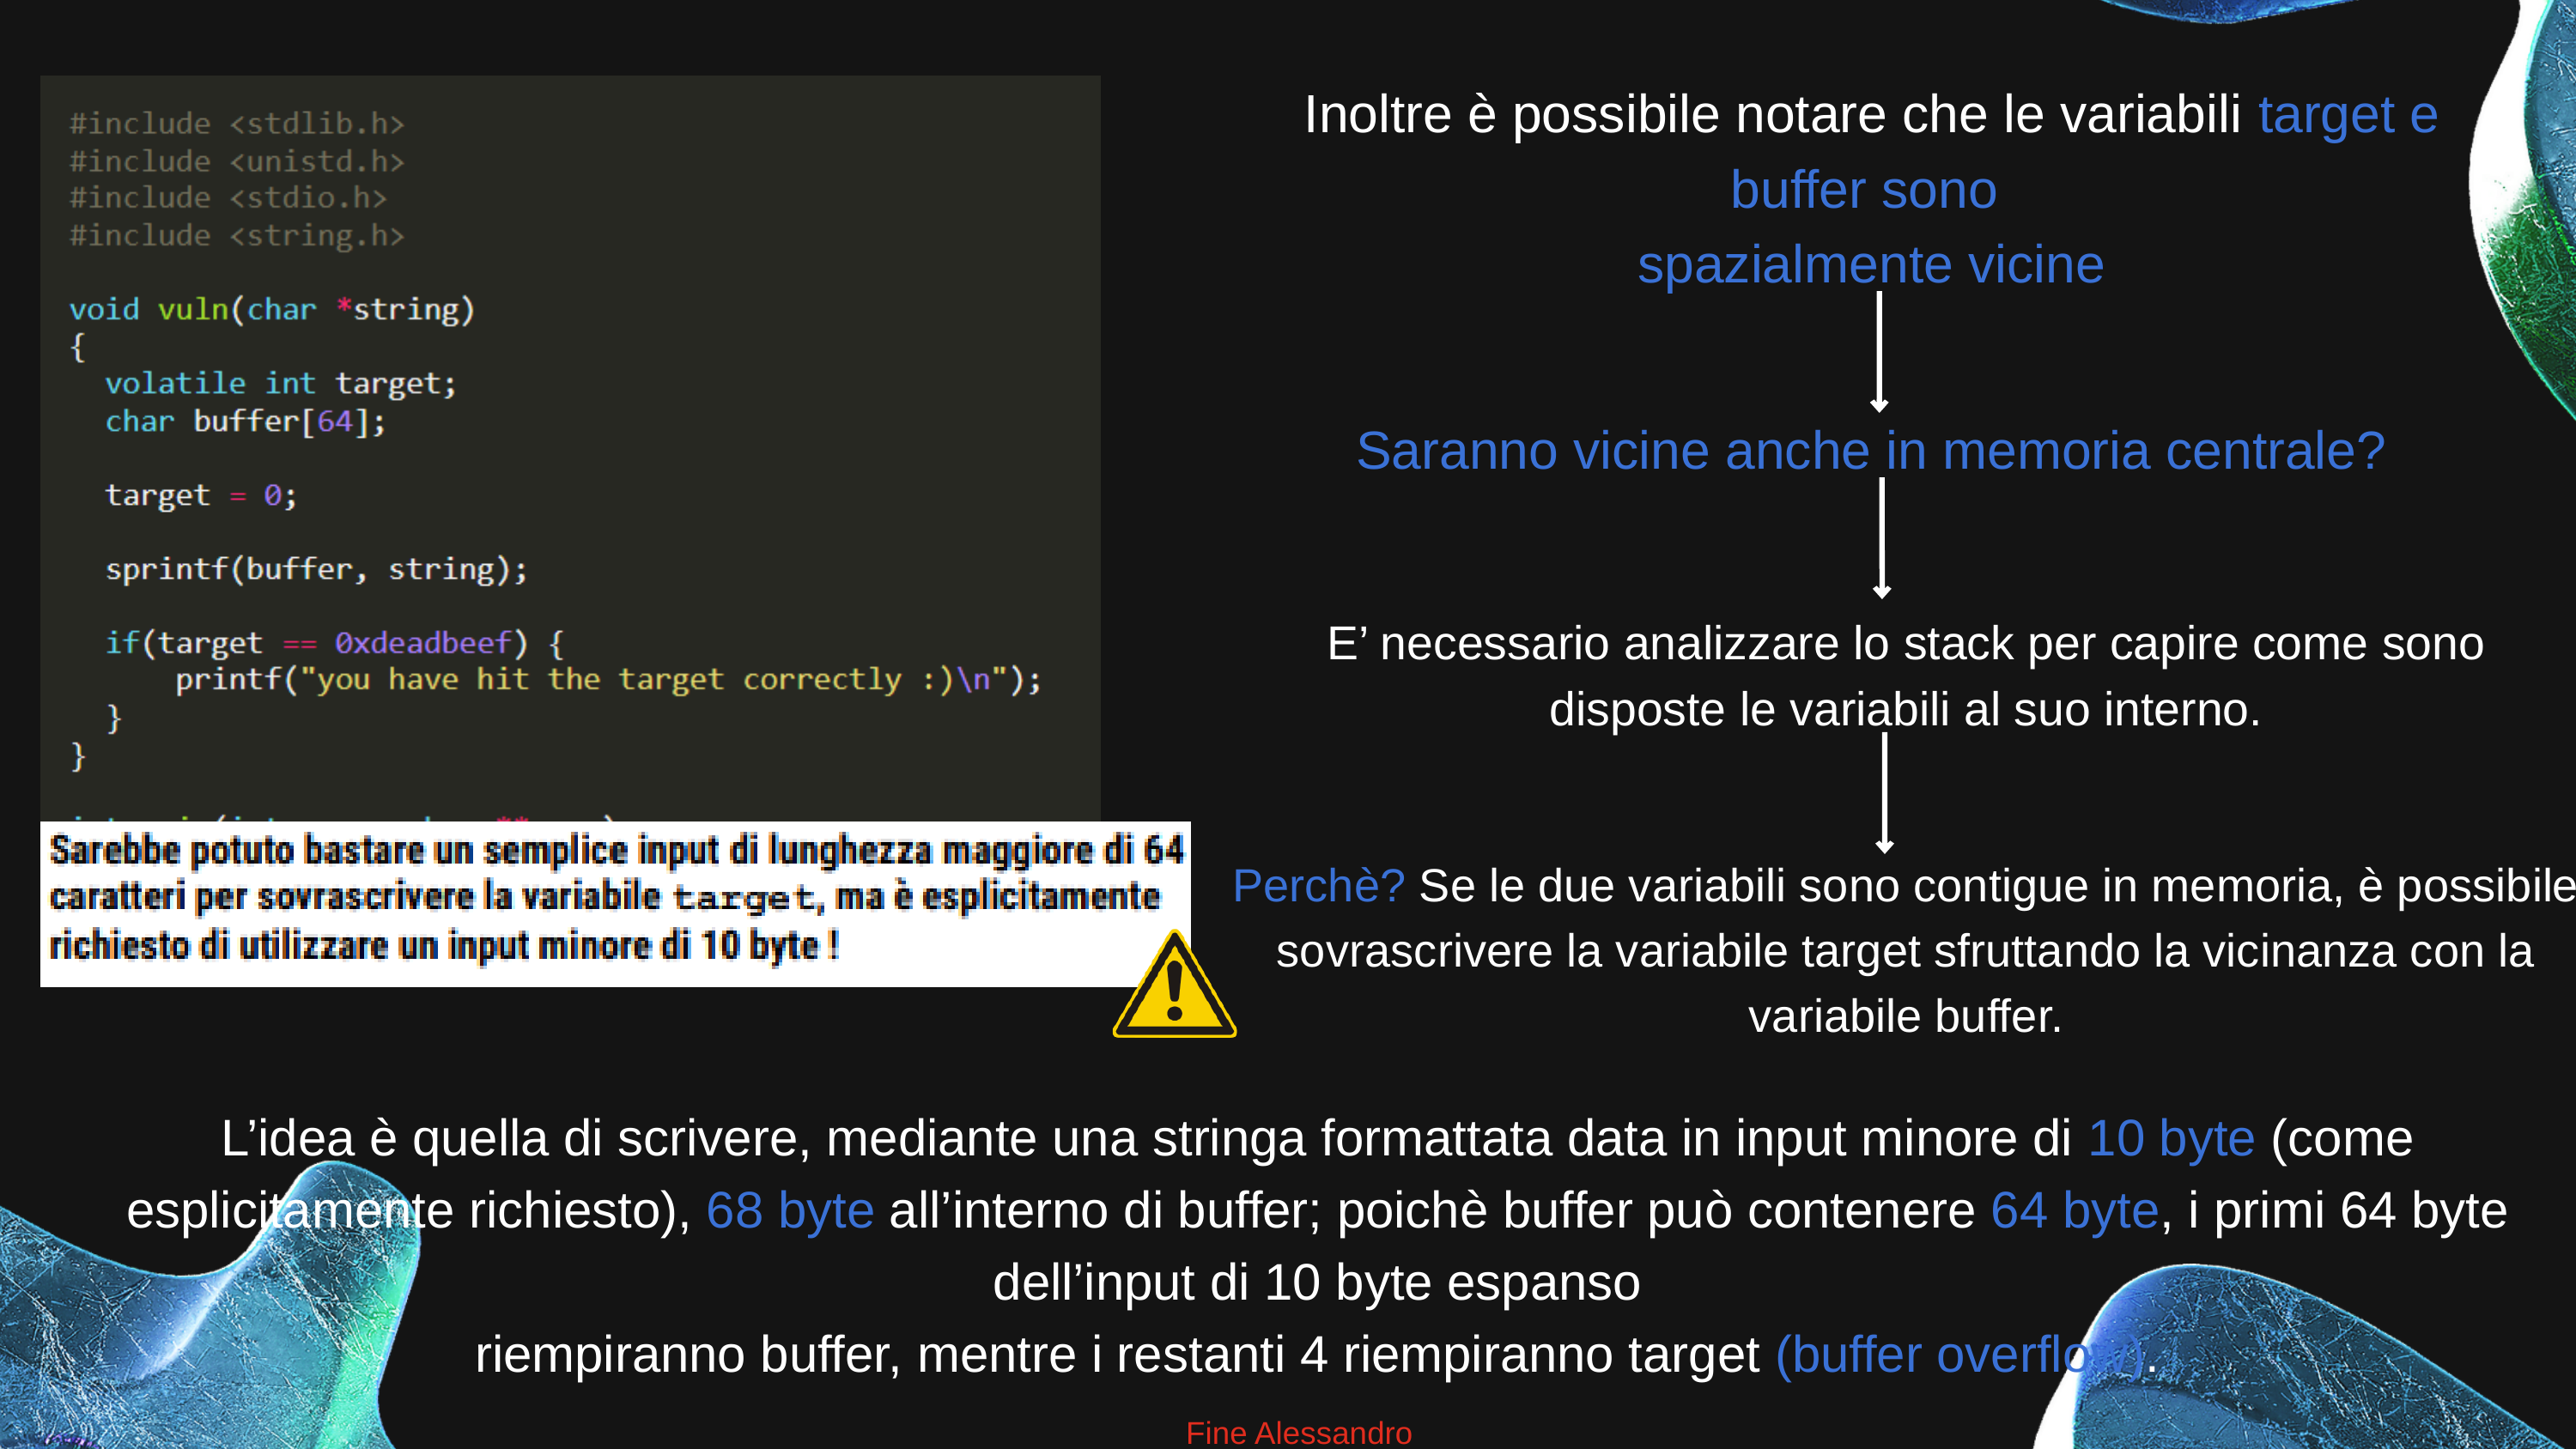

Inoltre è possibile notare che le variabili target e buffer sono
spazialmente vicine

Saranno vicine anche in memoria centrale?

E’ necessario analizzare lo stack per capire come sono disposte le variabili al suo interno.

Perchè? Se le due variabili sono contigue in memoria, è possibile sovrascrivere la variabile target sfruttando la vicinanza con la variabile buffer.

L’idea è quella di scrivere, mediante una stringa formattata data in input minore di 10 byte (come esplicitamente richiesto), 68 byte all’interno di buffer; poichè buffer può contenere 64 byte, i primi 64 byte dell’input di 10 byte espanso
riempiranno buffer, mentre i restanti 4 riempiranno target (buffer overflow).

Fine Alessandro